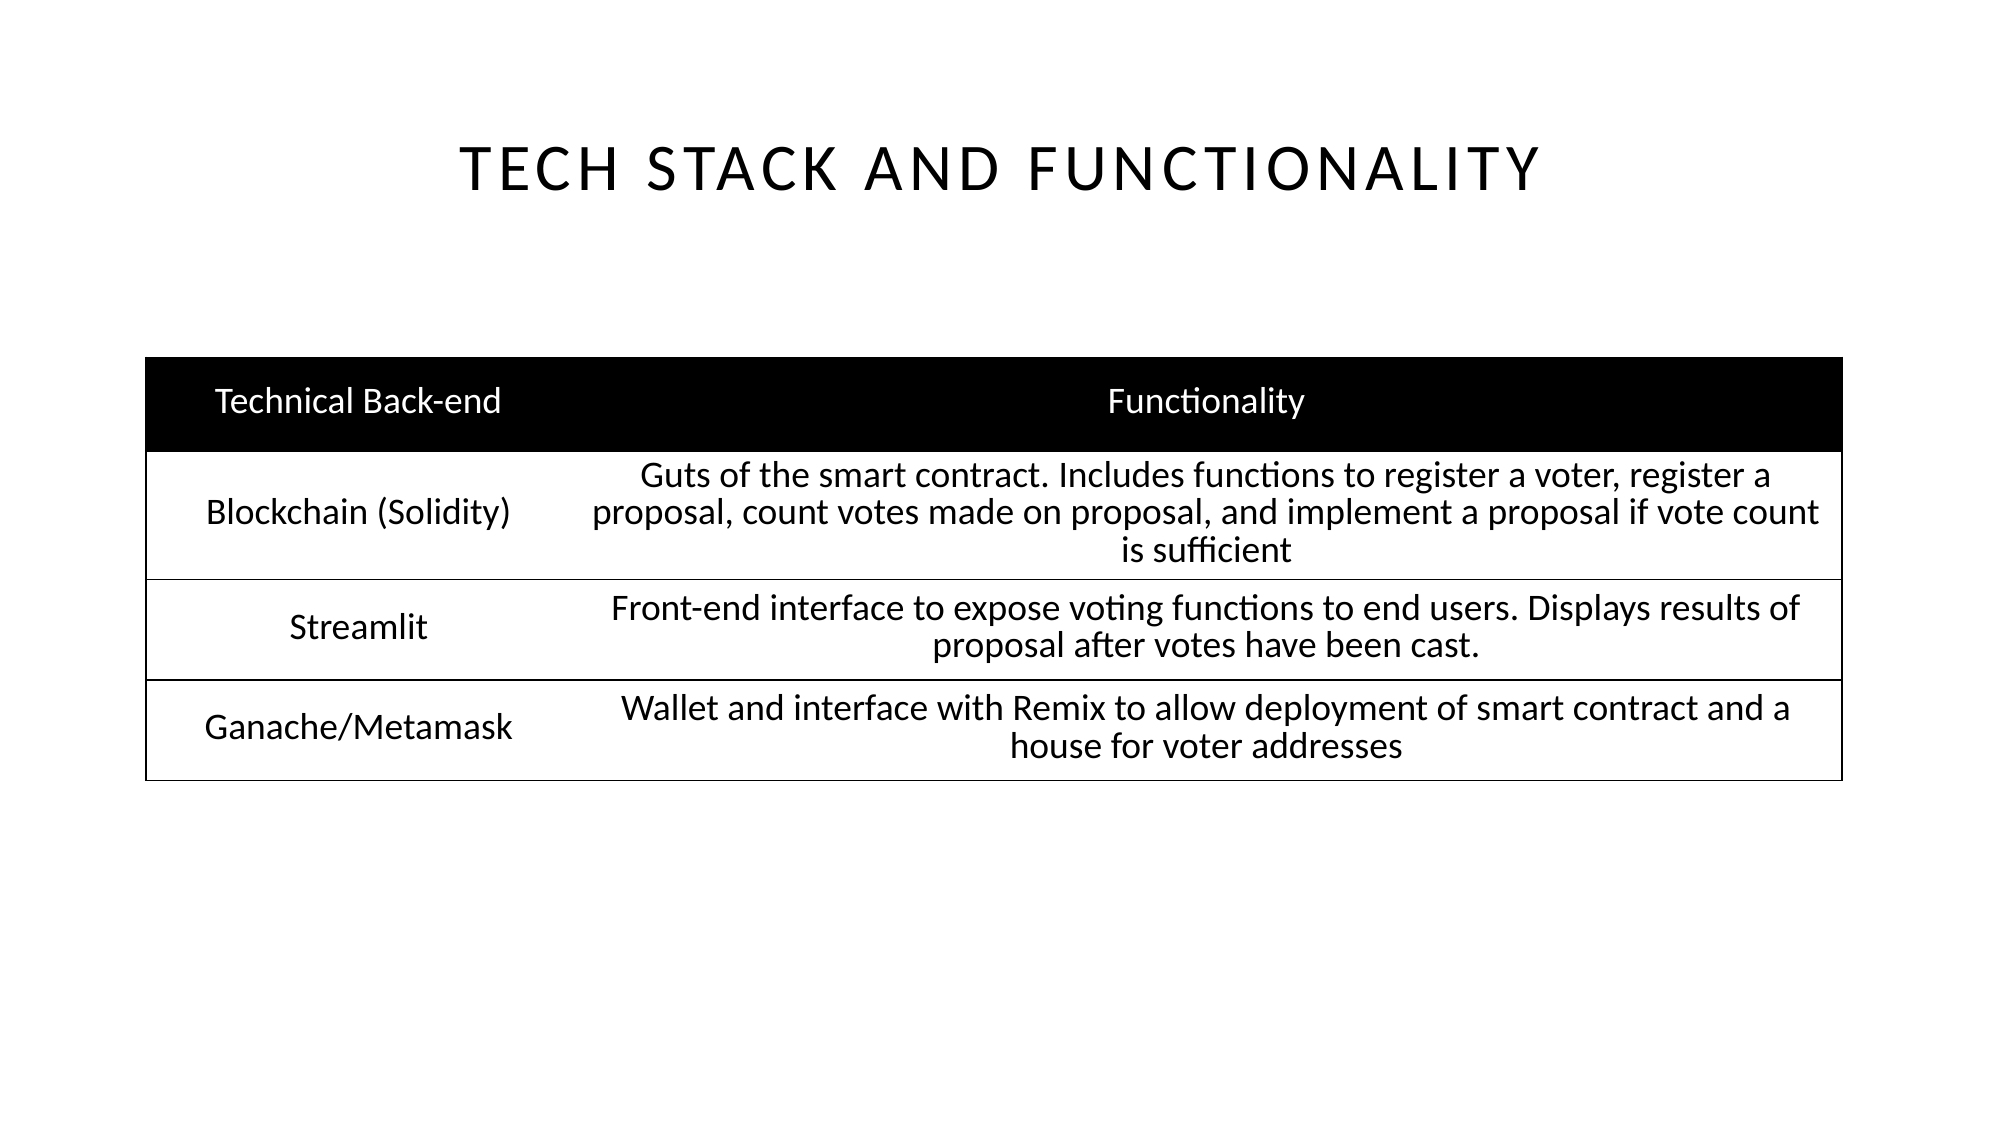

# TECh Stack and Functionality
| Technical Back-end | Functionality |
| --- | --- |
| Blockchain (Solidity) | Guts of the smart contract. Includes functions to register a voter, register a proposal, count votes made on proposal, and implement a proposal if vote count is sufficient |
| Streamlit | Front-end interface to expose voting functions to end users. Displays results of proposal after votes have been cast. |
| Ganache/Metamask | Wallet and interface with Remix to allow deployment of smart contract and a house for voter addresses |